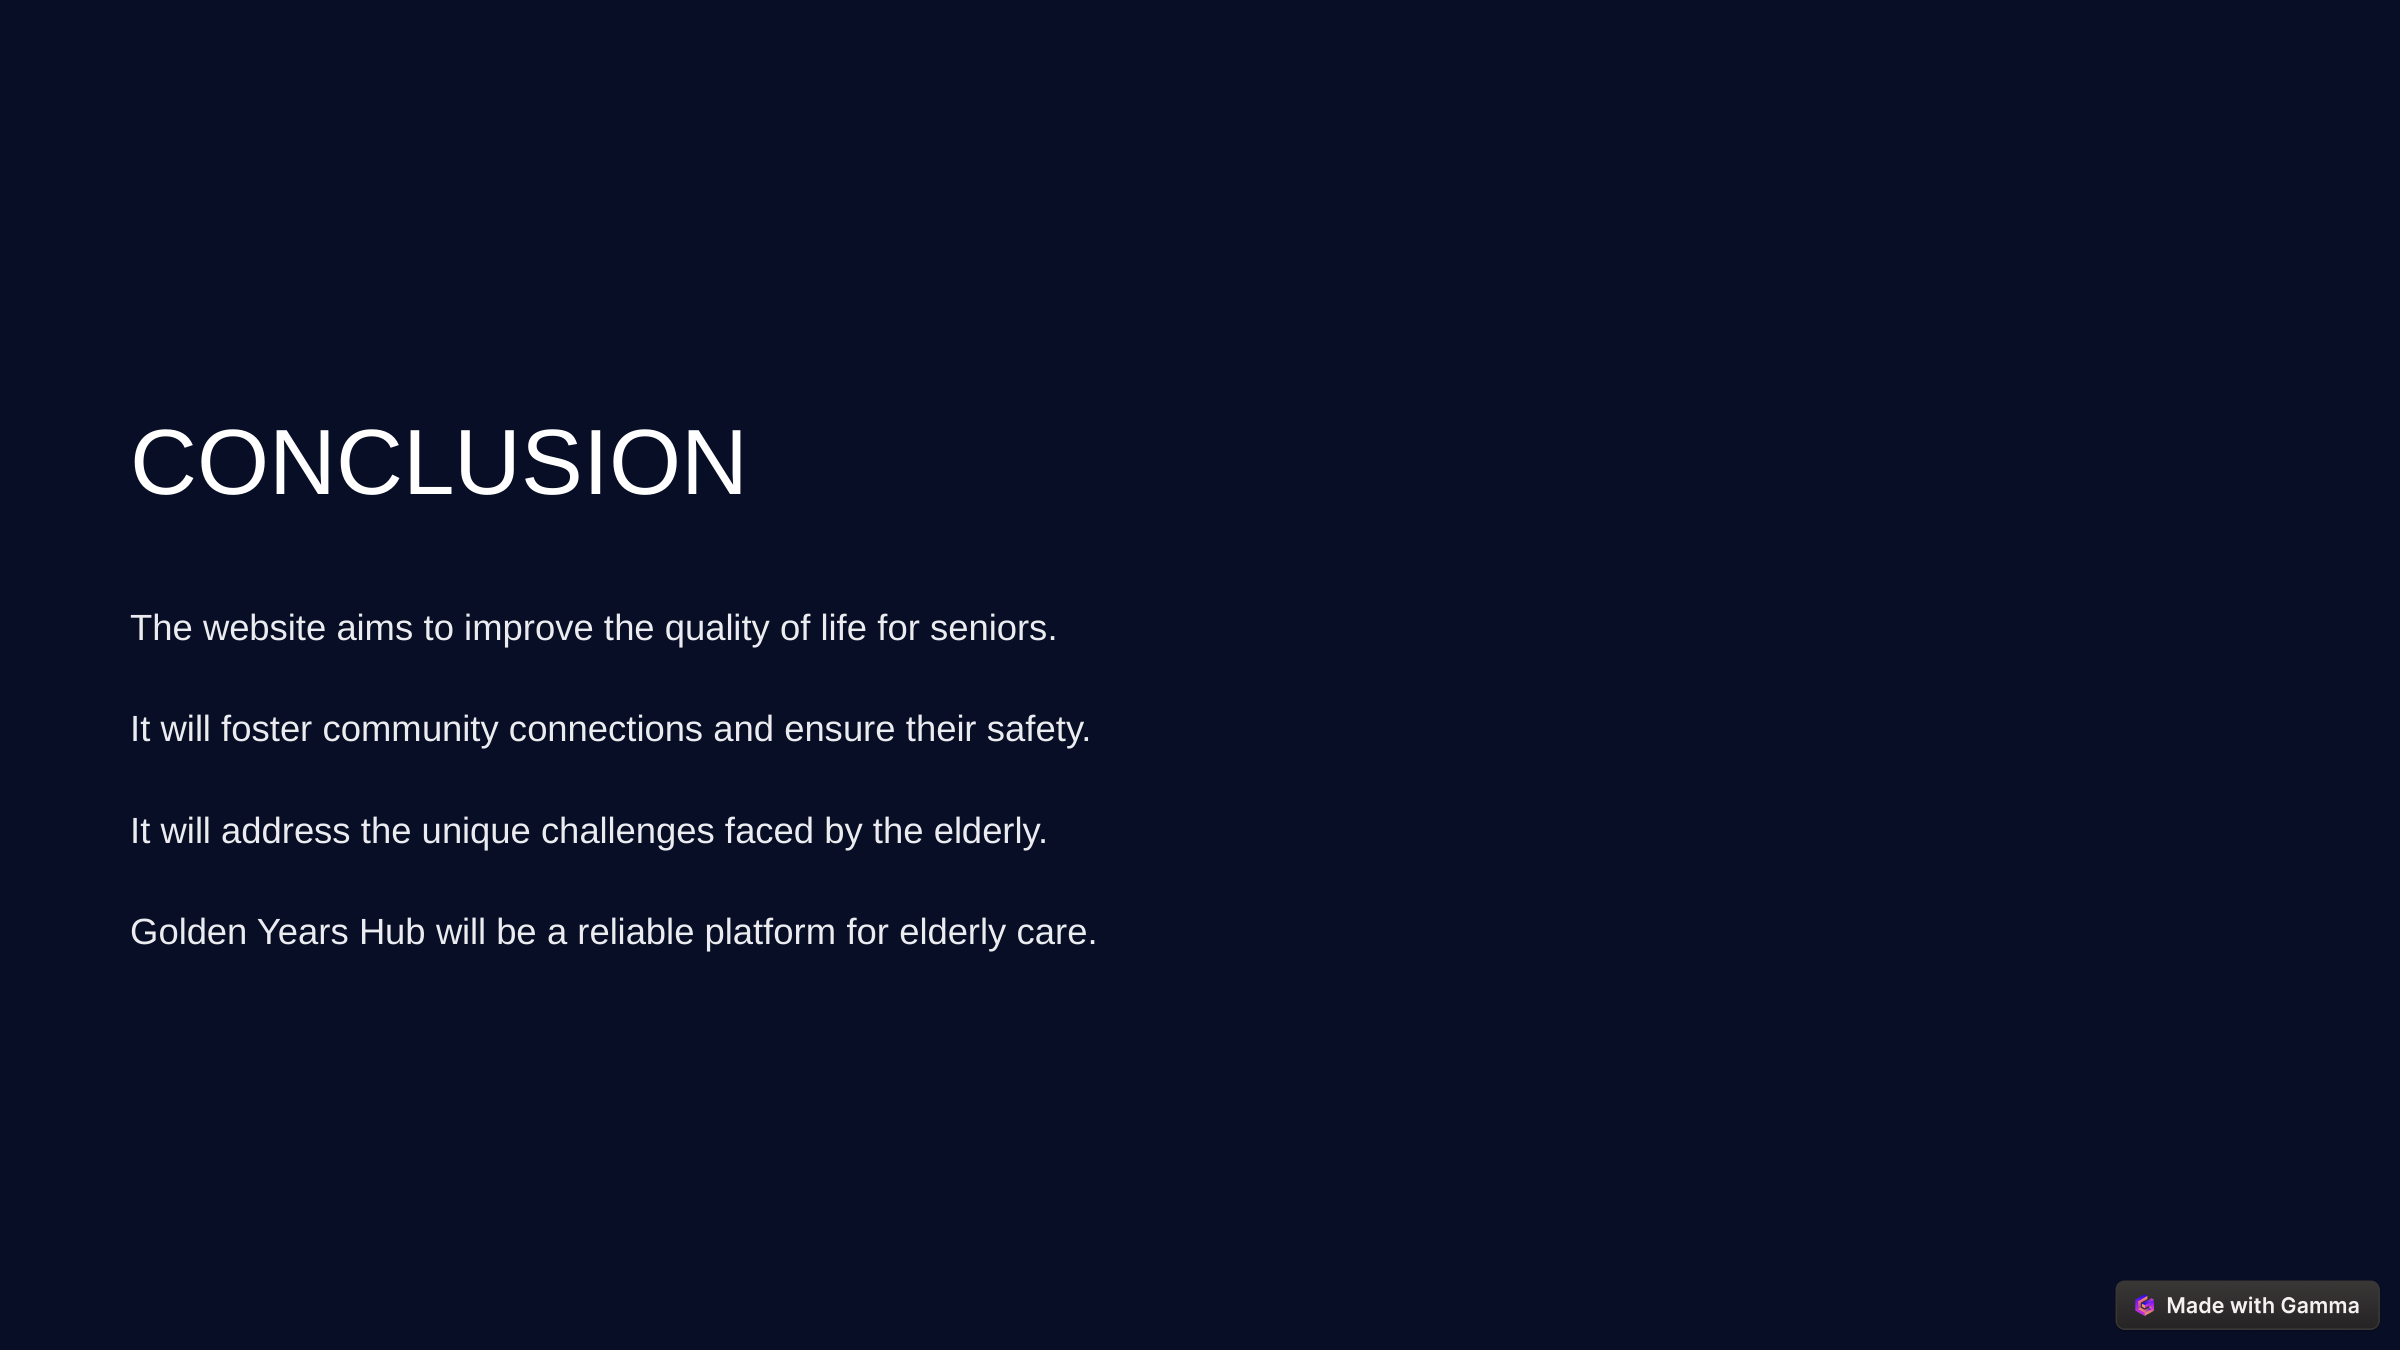

CONCLUSION
The website aims to improve the quality of life for seniors.
It will foster community connections and ensure their safety.
It will address the unique challenges faced by the elderly.
Golden Years Hub will be a reliable platform for elderly care.